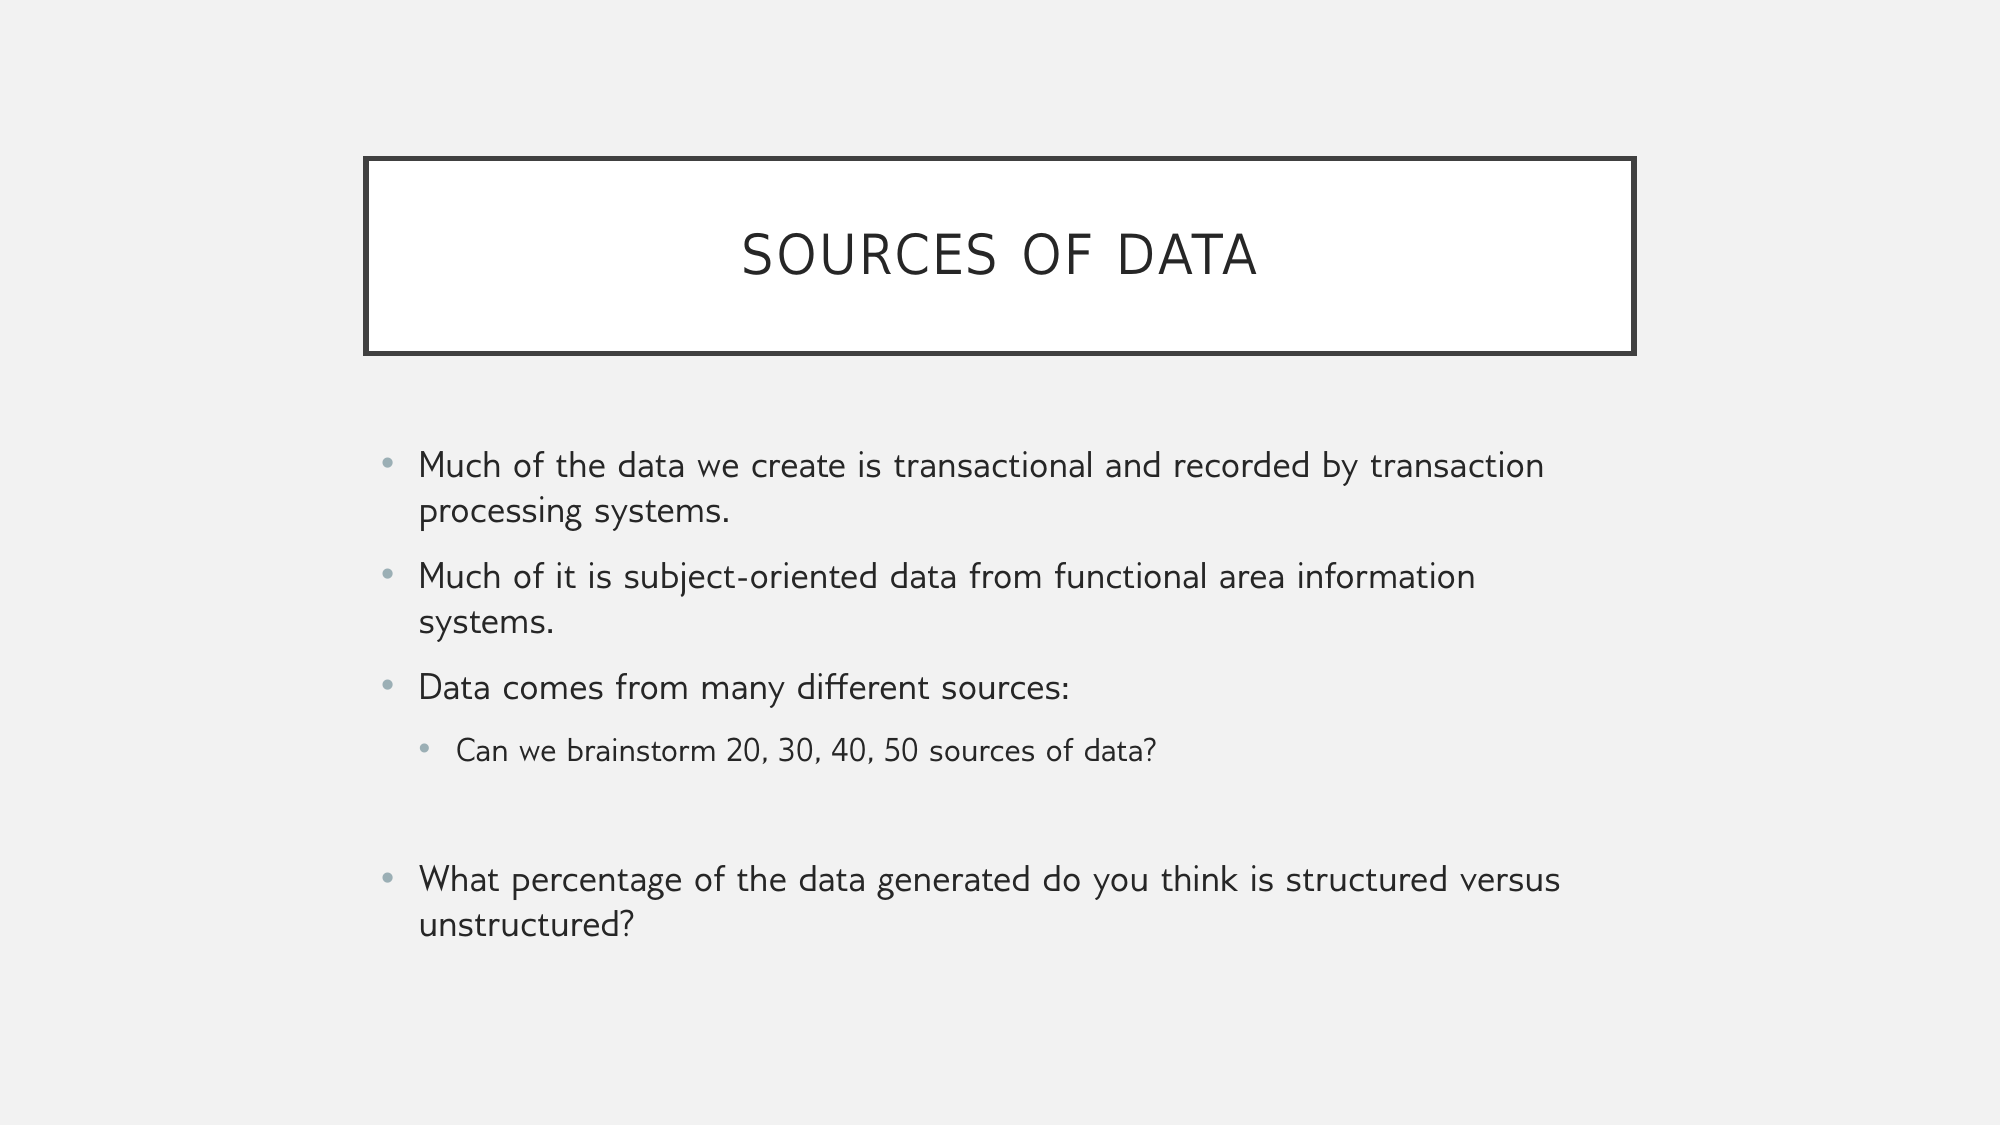

# Sources of data
Much of the data we create is transactional and recorded by transaction processing systems.
Much of it is subject-oriented data from functional area information systems.
Data comes from many different sources:
Can we brainstorm 20, 30, 40, 50 sources of data?

What percentage of the data generated do you think is structured versus unstructured?